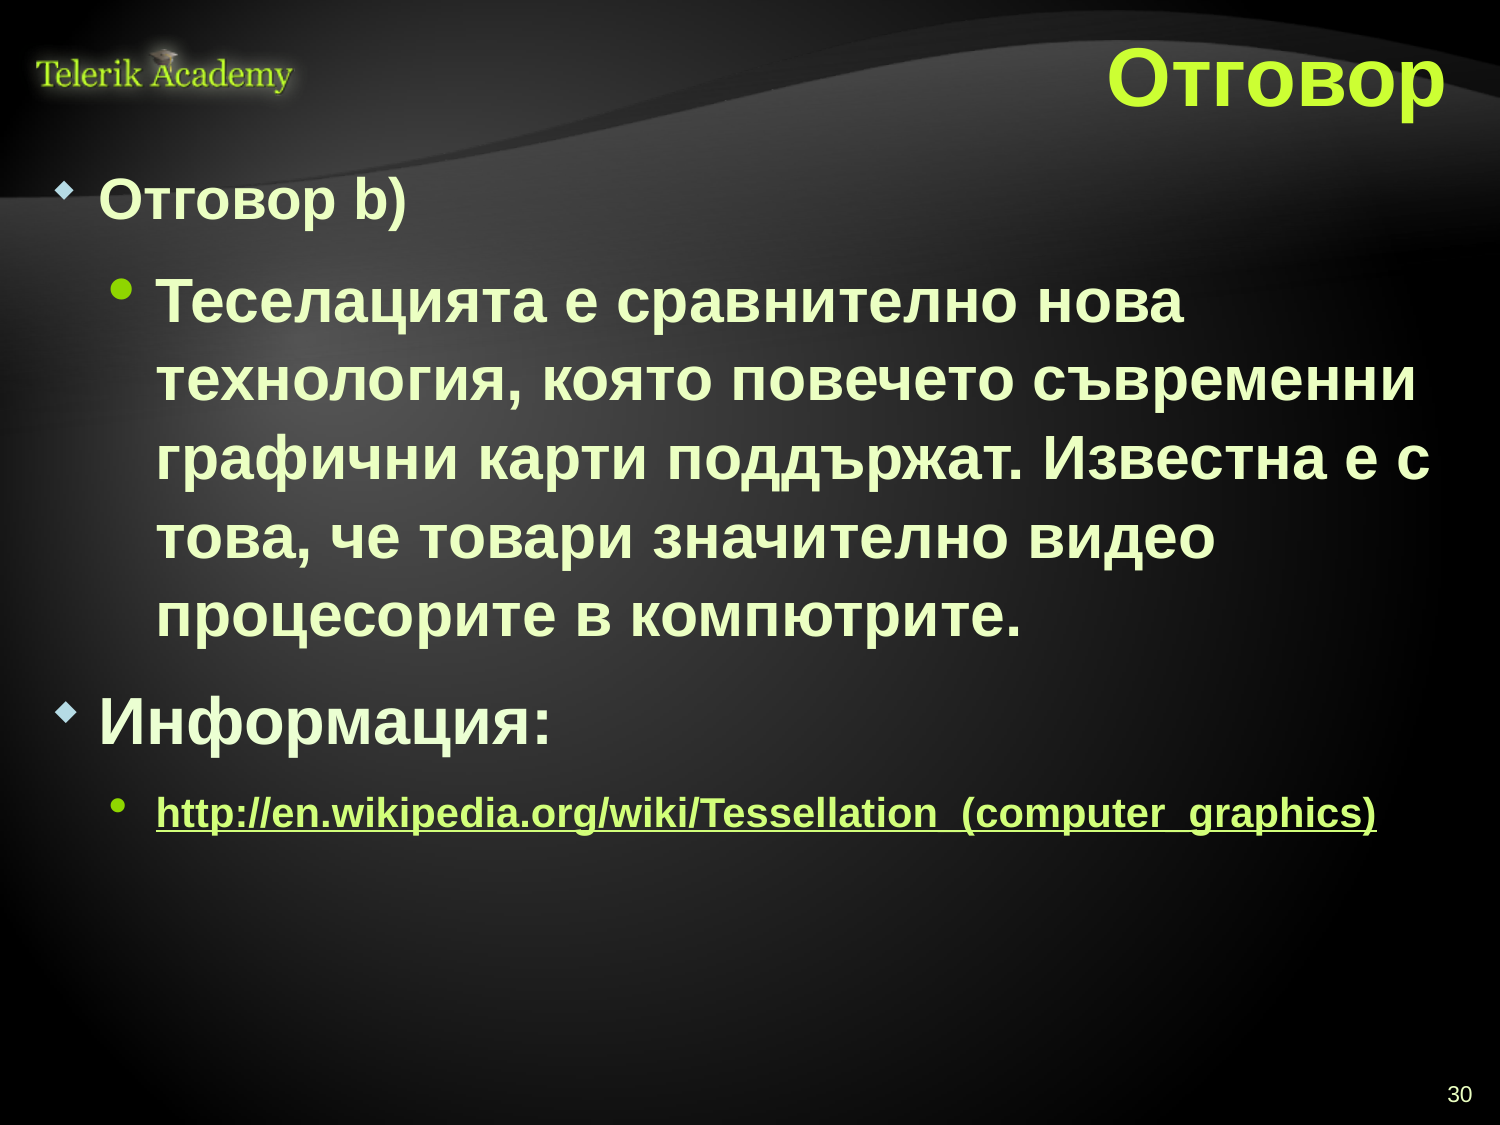

# Отговор
Отговор b)
Теселацията е сравнително нова технология, която повечето съвременни графични карти поддържат. Известна е с това, че товари значително видео процесорите в компютрите.
Информация:
http://en.wikipedia.org/wiki/Tessellation_(computer_graphics)
30